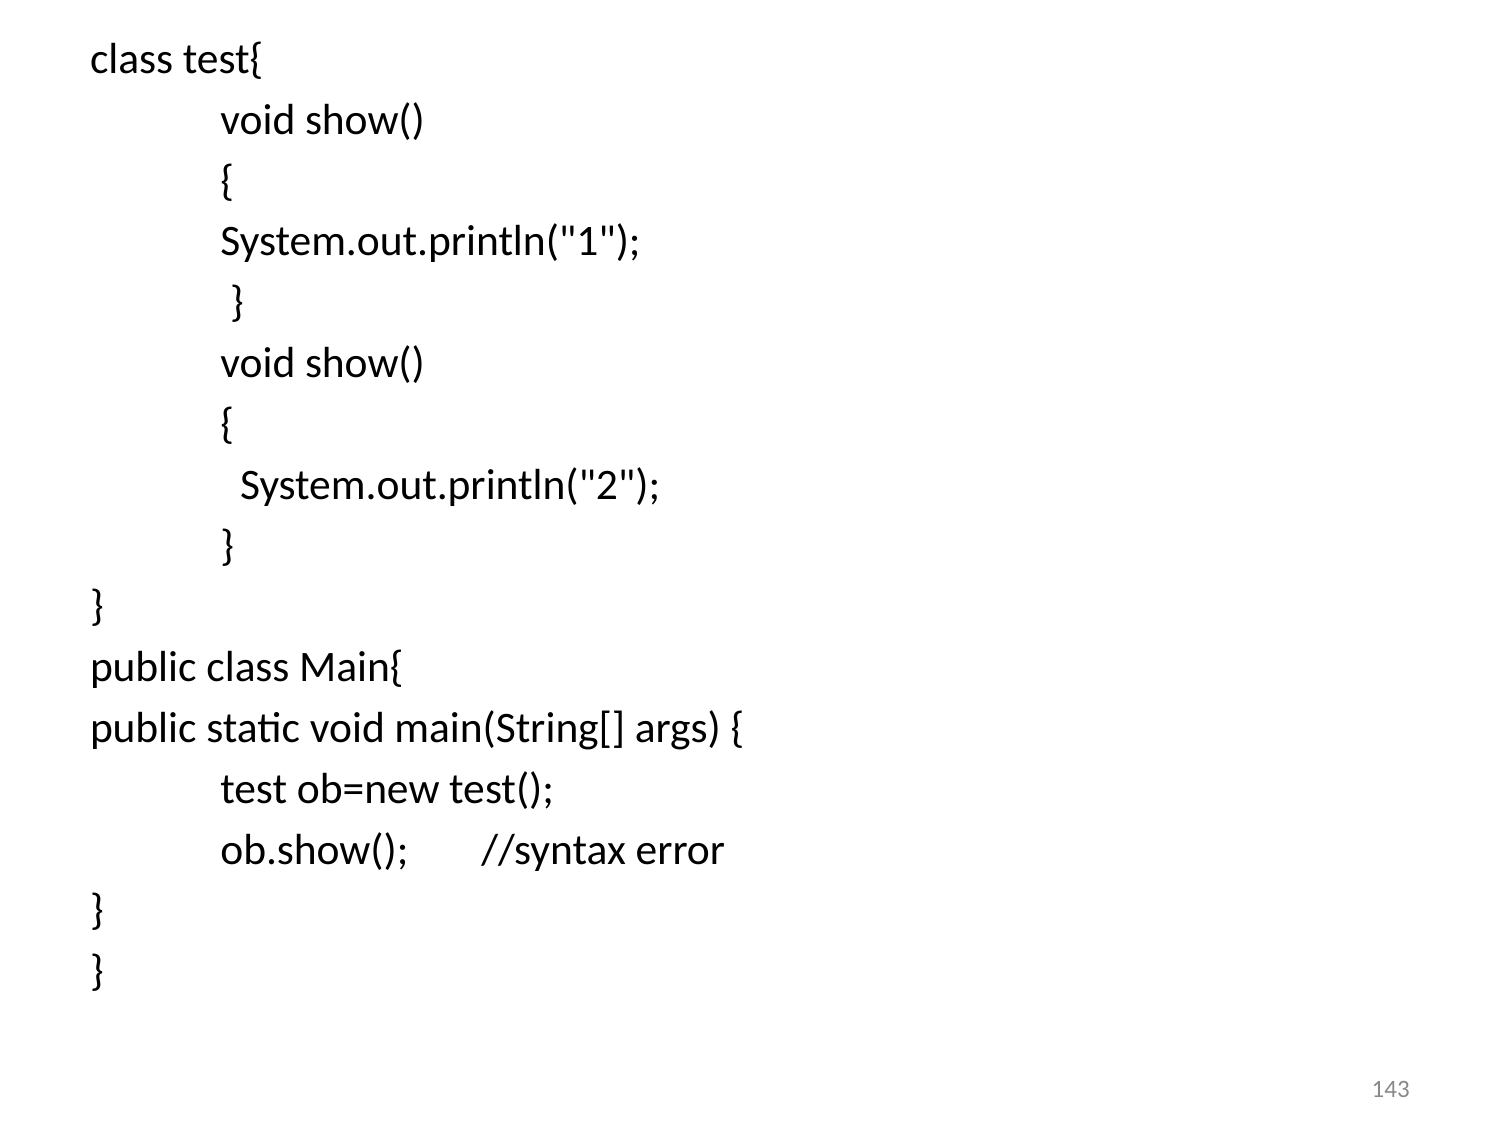

class test{
	void show()
	{
		System.out.println("1");
	 }
	void show()
	{
		  System.out.println("2");
	}
}
public class Main{
public static void main(String[] args) {
		test ob=new test();
		ob.show();			//syntax error
}
}

143